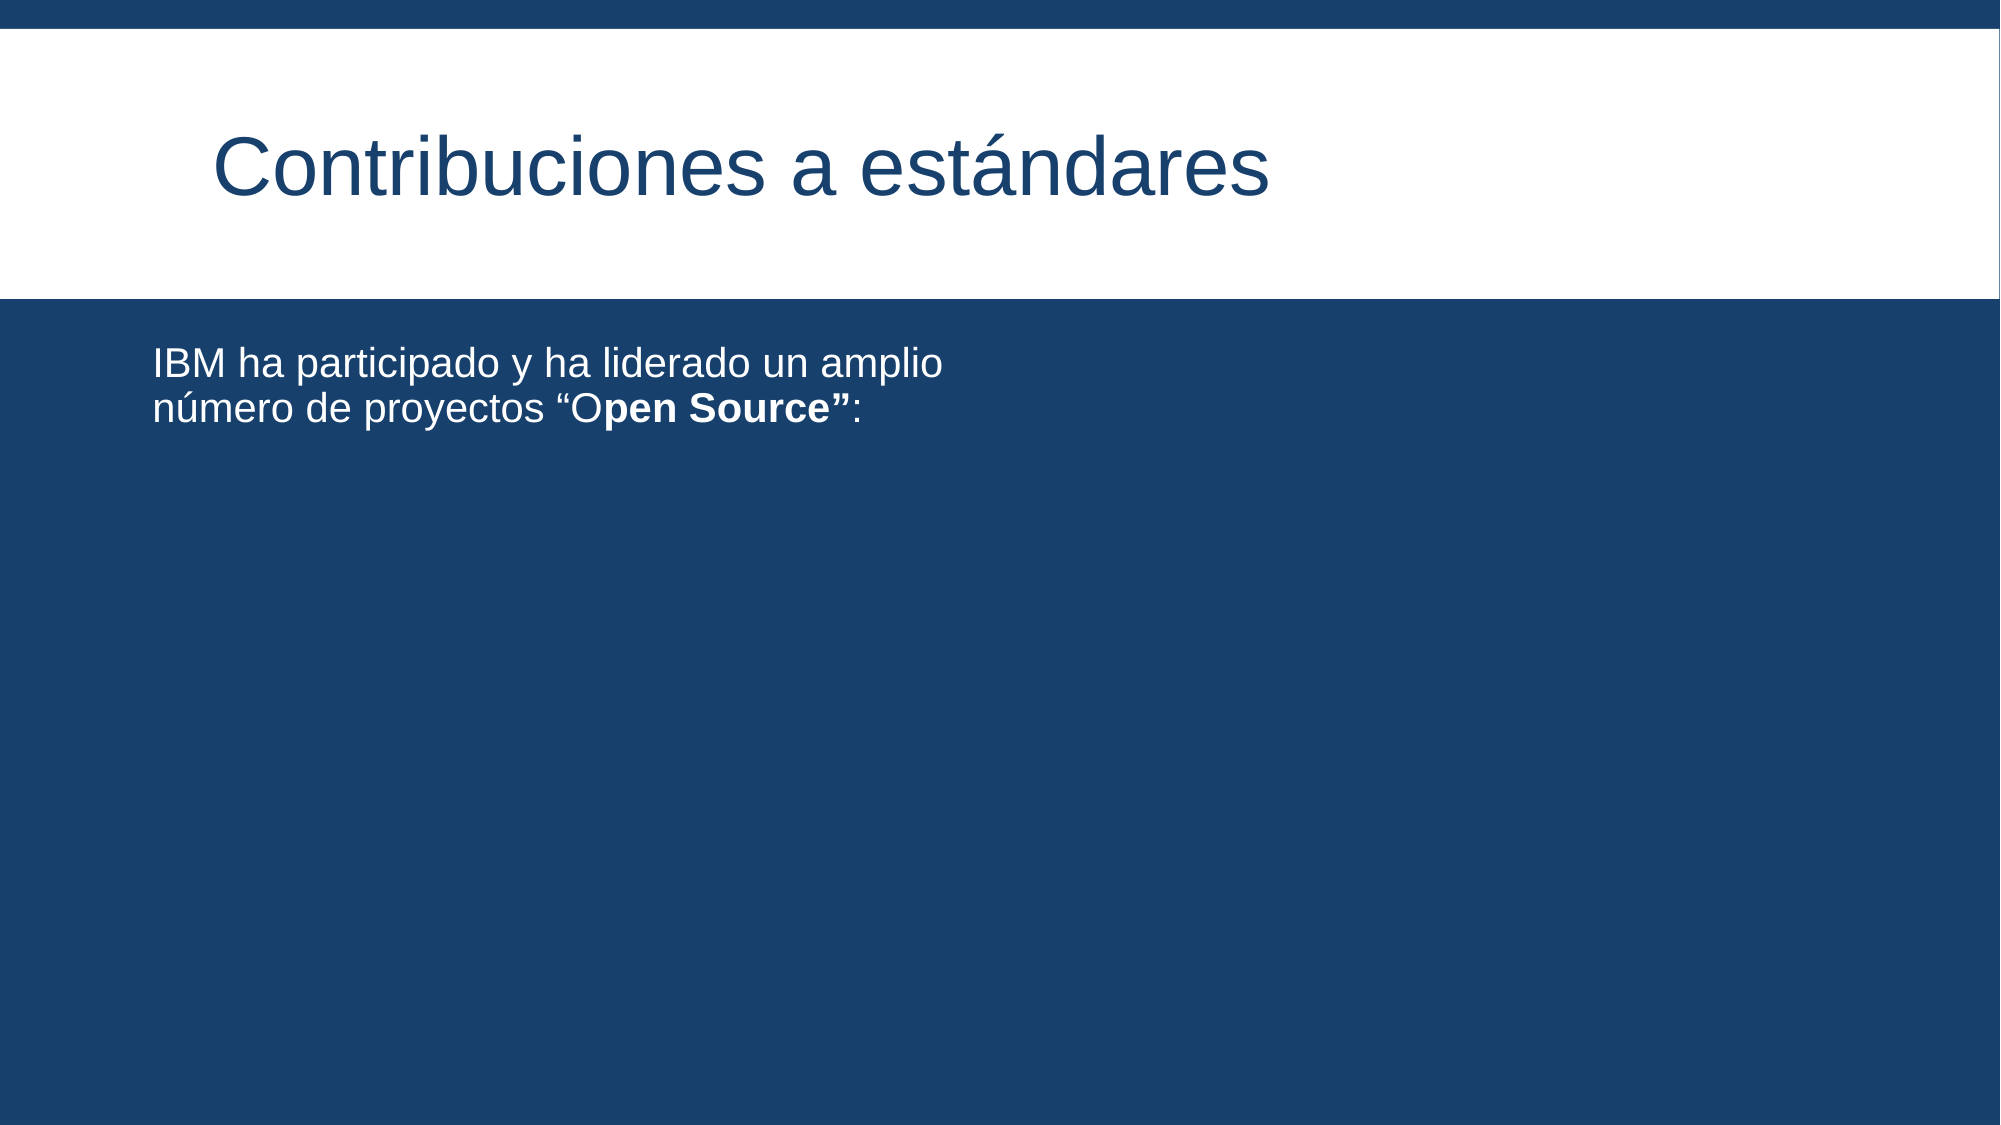

# Contribuciones a estándares
IBM ha participado y ha liderado un amplio número de proyectos “Open Source”: